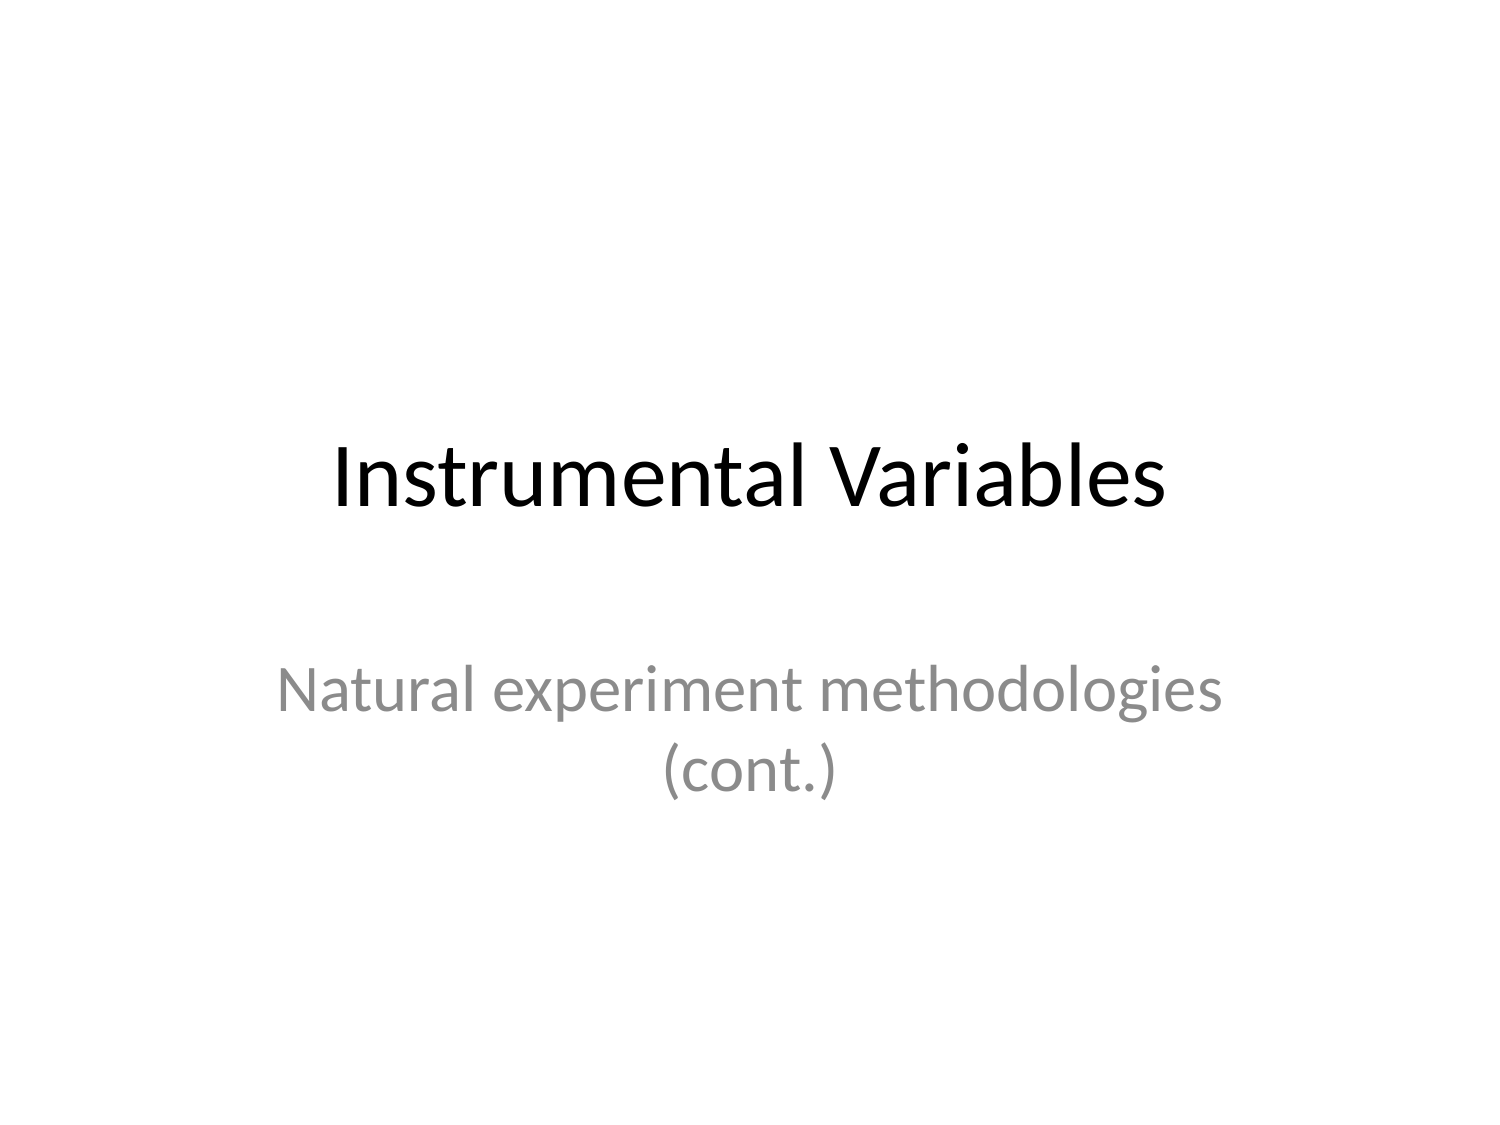

# Instrumental Variables
Natural experiment methodologies (cont.)